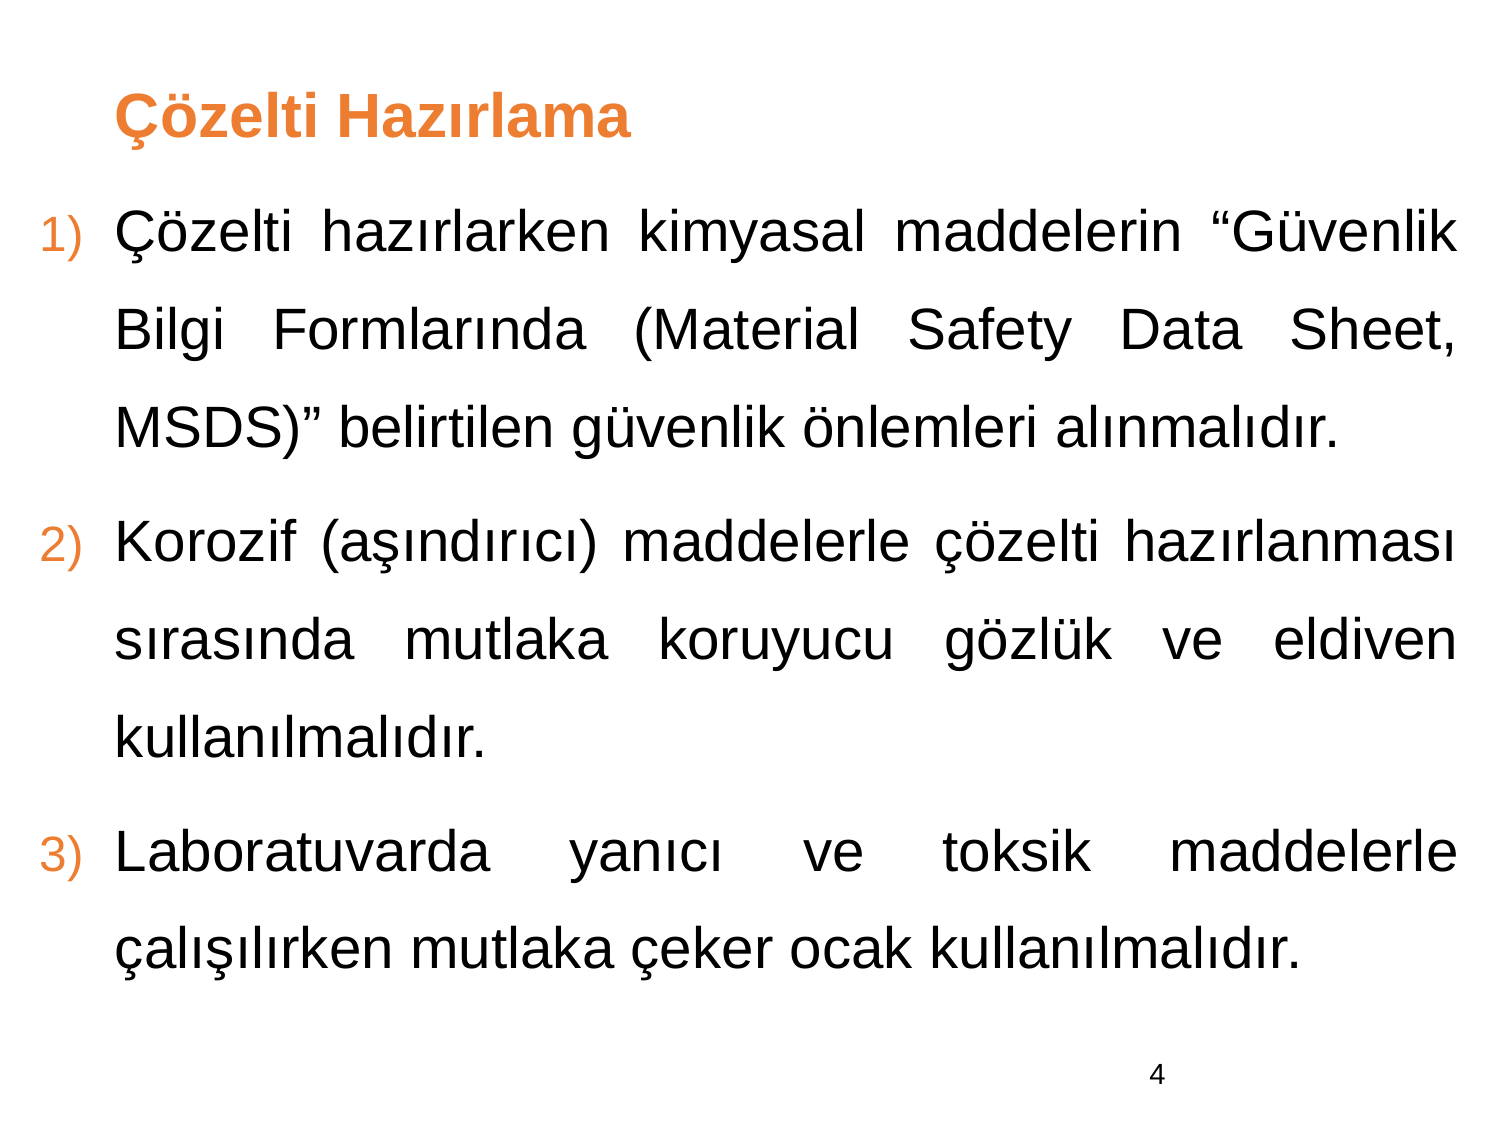

Çözelti Hazırlama
Çözelti hazırlarken kimyasal maddelerin “Güvenlik Bilgi Formlarında (Material Safety Data Sheet, MSDS)” belirtilen güvenlik önlemleri alınmalıdır.
Korozif (aşındırıcı) maddelerle çözelti hazırlanması sırasında mutlaka koruyucu gözlük ve eldiven kullanılmalıdır.
Laboratuvarda yanıcı ve toksik maddelerle çalışılırken mutlaka çeker ocak kullanılmalıdır.
4